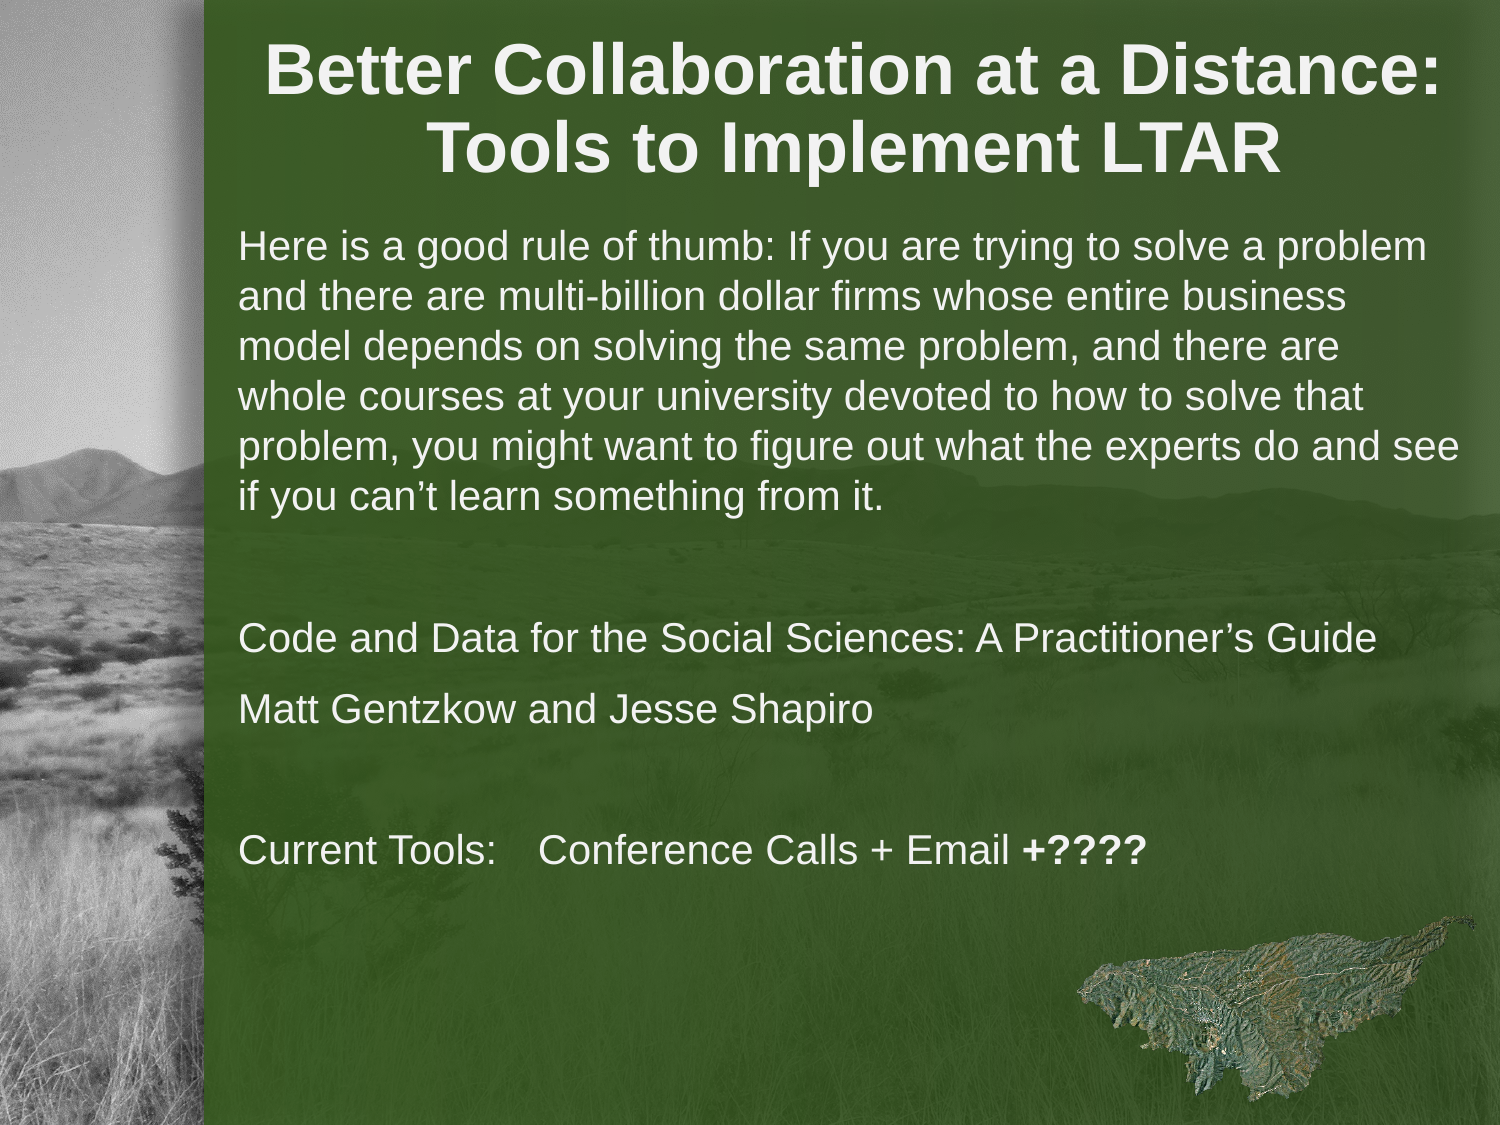

# Better Collaboration at a Distance: Tools to Implement LTAR
Here is a good rule of thumb: If you are trying to solve a problem and there are multi-billion dollar firms whose entire business model depends on solving the same problem, and there are whole courses at your university devoted to how to solve that problem, you might want to figure out what the experts do and see if you can’t learn something from it.

Code and Data for the Social Sciences: A Practitioner’s Guide
Matt Gentzkow and Jesse Shapiro

Current Tools:	Conference Calls + Email +????